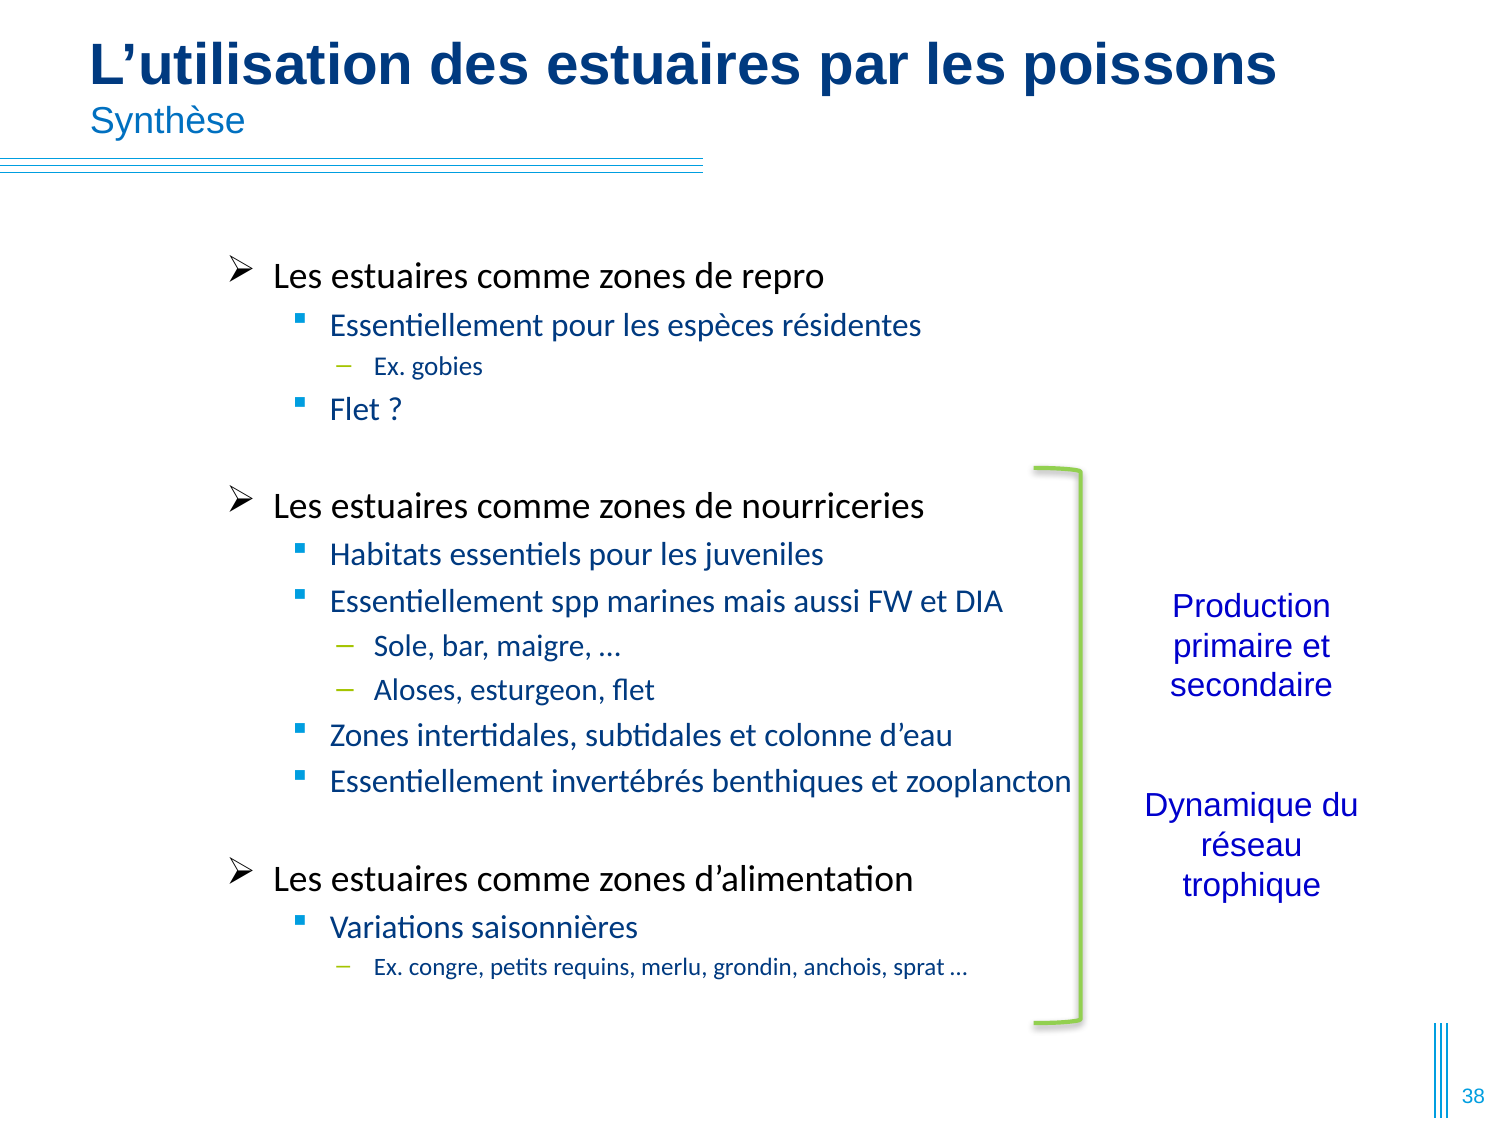

# L’utilisation des estuaires par les poissons Synthèse
Les estuaires comme zones de repro
Essentiellement pour les espèces résidentes
Ex. gobies
Flet ?

Les estuaires comme zones de nourriceries
Habitats essentiels pour les juveniles
Essentiellement spp marines mais aussi FW et DIA
Sole, bar, maigre, …
Aloses, esturgeon, flet
Zones intertidales, subtidales et colonne d’eau
Essentiellement invertébrés benthiques et zooplancton

Les estuaires comme zones d’alimentation
Variations saisonnières
Ex. congre, petits requins, merlu, grondin, anchois, sprat …

Production primaire et secondaire

Dynamique du réseau trophique